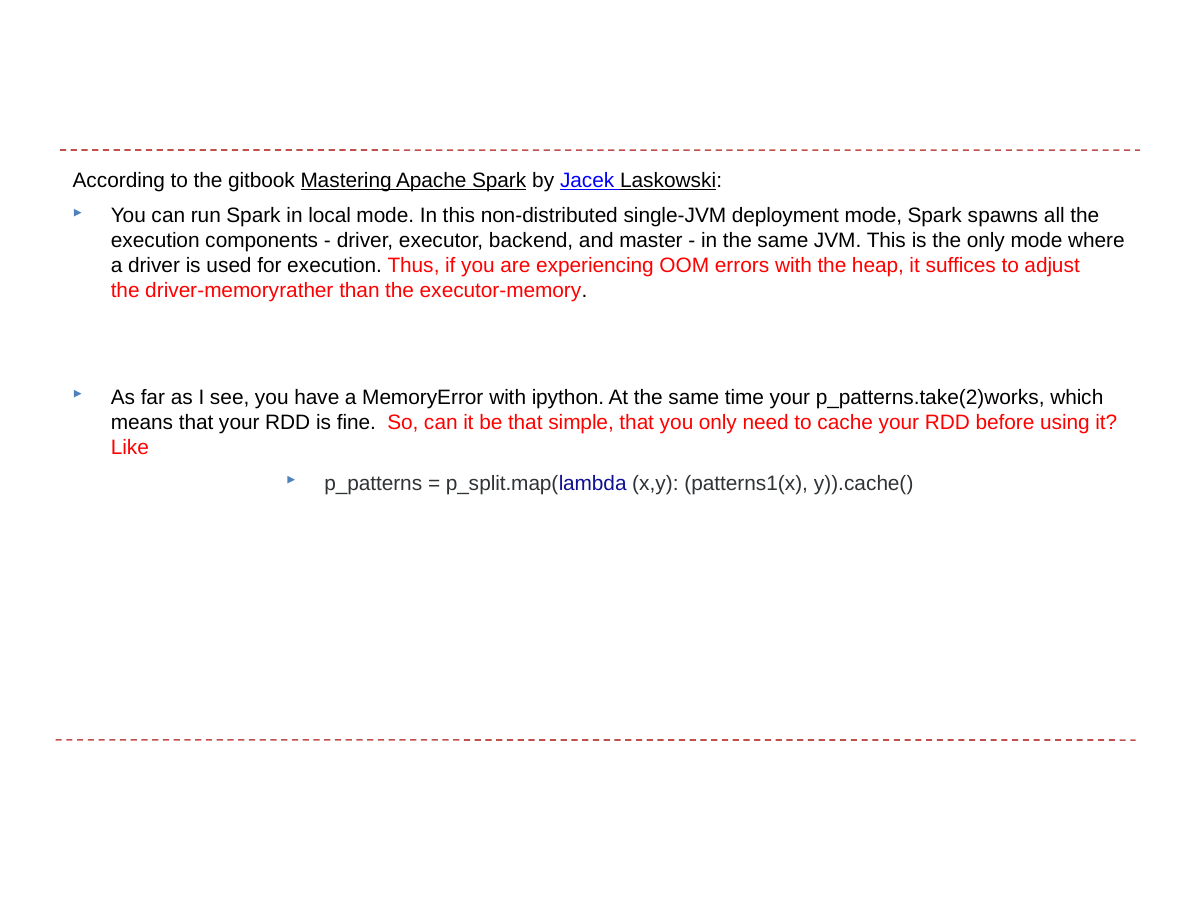

#
According to the gitbook Mastering Apache Spark by Jacek Laskowski:
You can run Spark in local mode. In this non-distributed single-JVM deployment mode, Spark spawns all the execution components - driver, executor, backend, and master - in the same JVM. This is the only mode where a driver is used for execution. Thus, if you are experiencing OOM errors with the heap, it suffices to adjust the driver-memoryrather than the executor-memory.

As far as I see, you have a MemoryError with ipython. At the same time your p_patterns.take(2)works, which means that your RDD is fine.  So, can it be that simple, that you only need to cache your RDD before using it? Like
p_patterns = p_split.map(lambda (x,y): (patterns1(x), y)).cache()